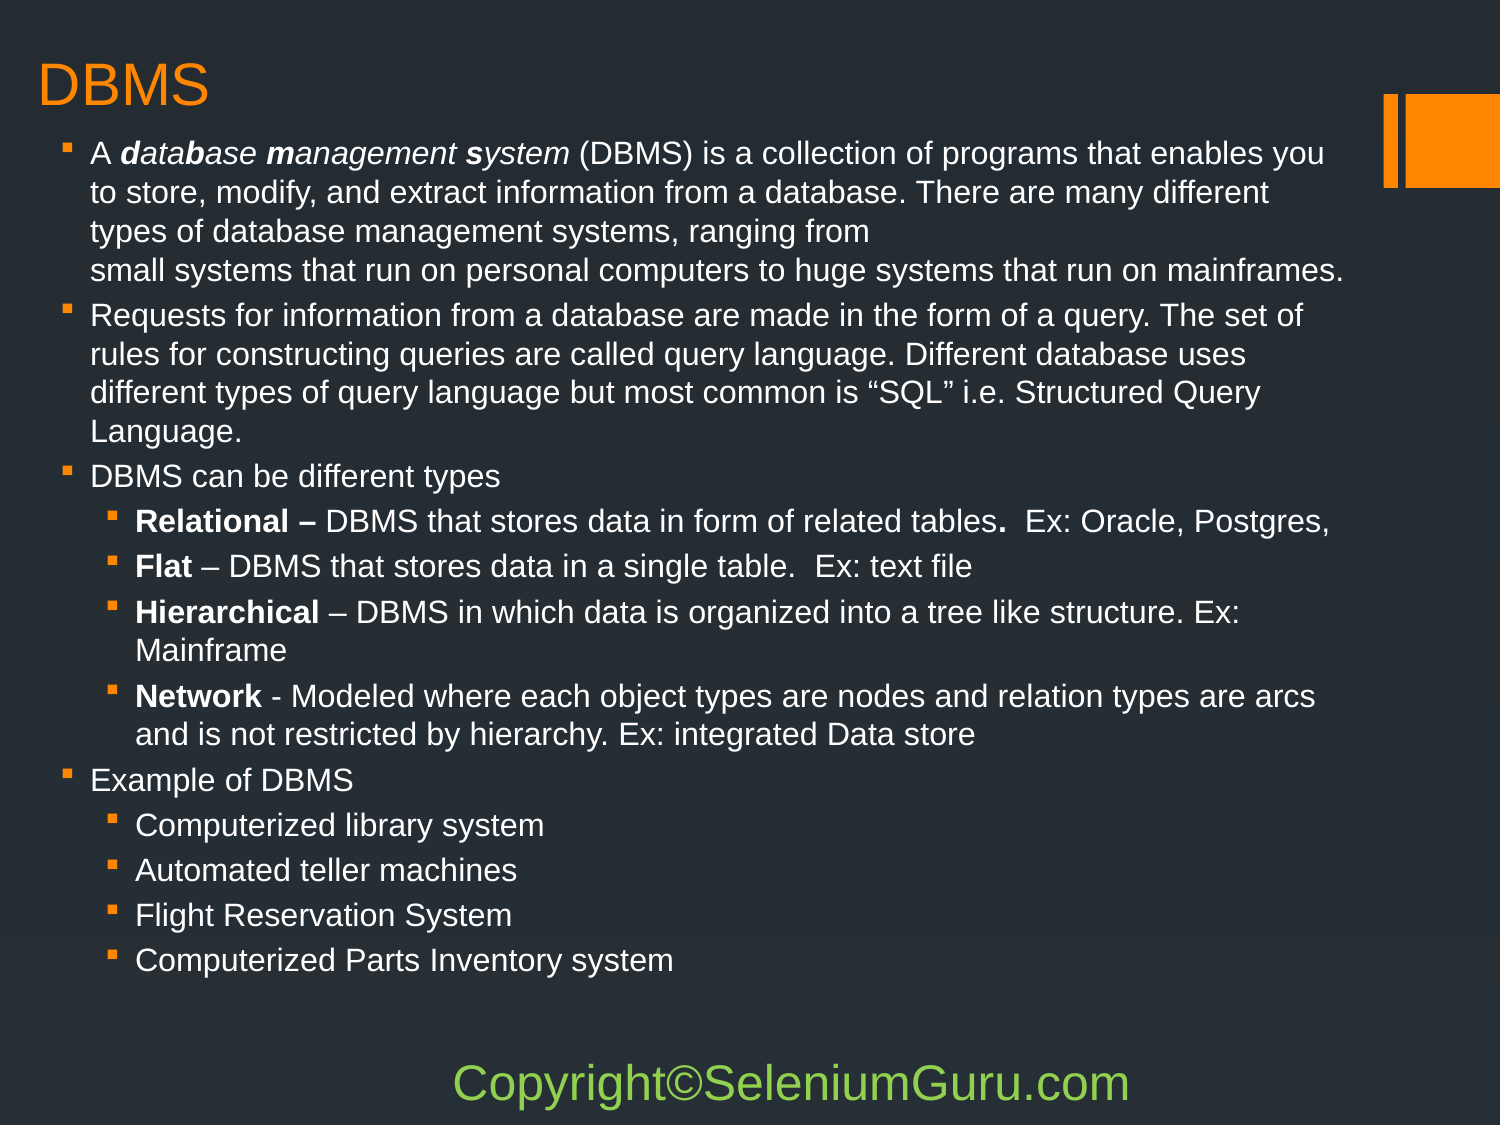

# DBMS
A database management system (DBMS) is a collection of programs that enables you to store, modify, and extract information from a database. There are many different types of database management systems, ranging from small systems that run on personal computers to huge systems that run on mainframes.
Requests for information from a database are made in the form of a query. The set of rules for constructing queries are called query language. Different database uses different types of query language but most common is “SQL” i.e. Structured Query Language.
DBMS can be different types
Relational – DBMS that stores data in form of related tables.  Ex: Oracle, Postgres,
Flat – DBMS that stores data in a single table.  Ex: text file
Hierarchical – DBMS in which data is organized into a tree like structure. Ex: Mainframe
Network - Modeled where each object types are nodes and relation types are arcs and is not restricted by hierarchy. Ex: integrated Data store
Example of DBMS
Computerized library system
Automated teller machines
Flight Reservation System
Computerized Parts Inventory system

Copyright©SeleniumGuru.com